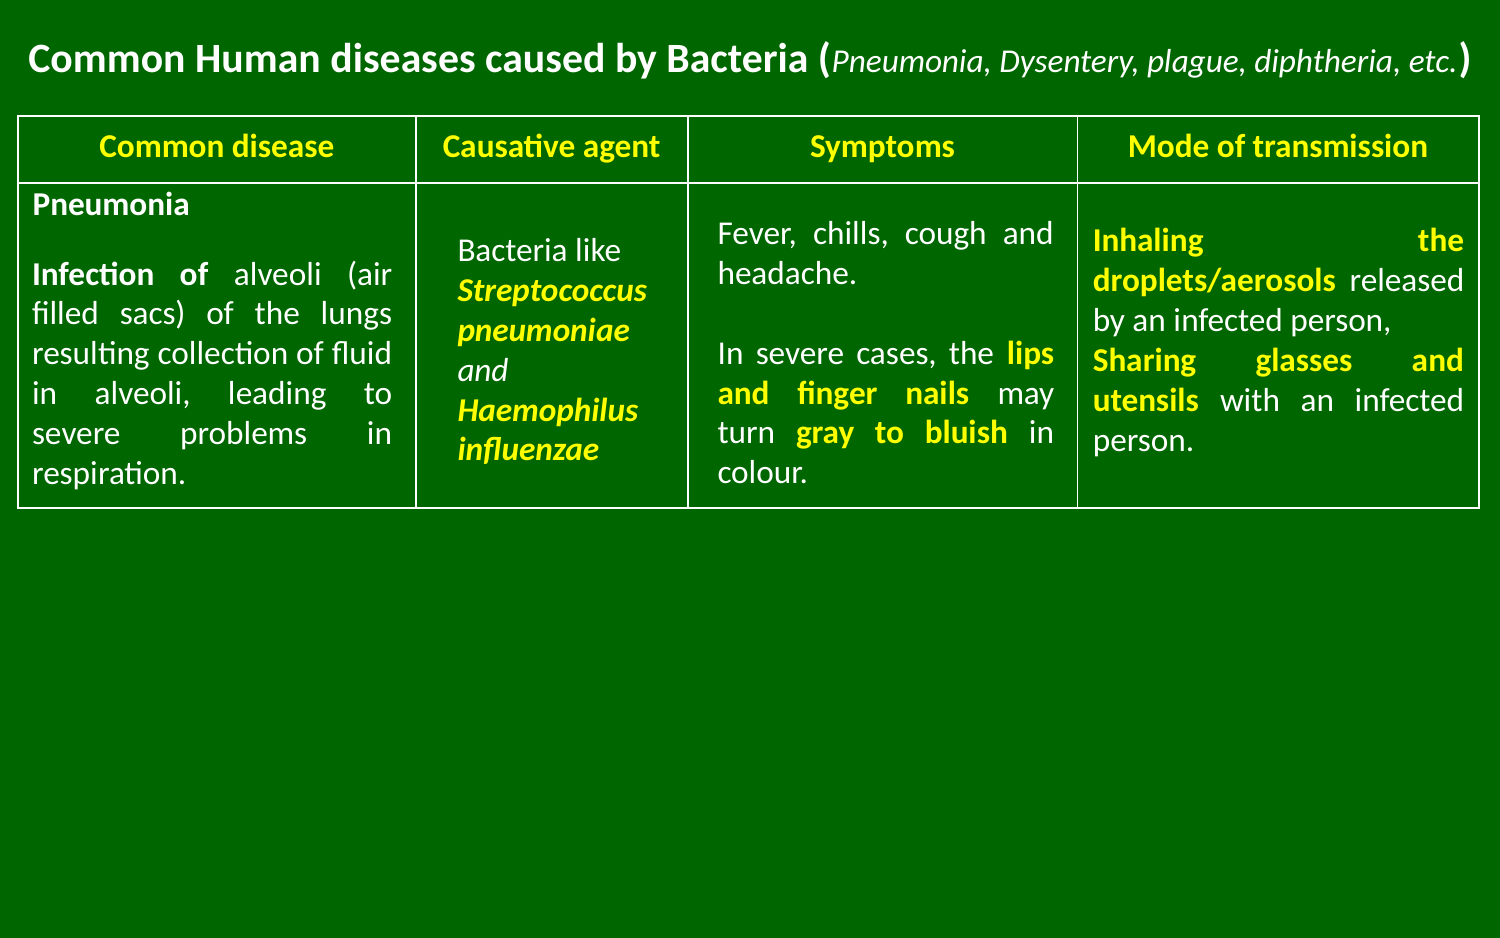

# Common Human diseases caused by Bacteria (Pneumonia, Dysentery, plague, diphtheria, etc.)
| Common disease | Causative agent | Symptoms | Mode of transmission |
| --- | --- | --- | --- |
| Pneumonia |  |  |  |
Fever, chills, cough and headache.

In severe cases, the lips and finger nails may turn gray to bluish in colour.
Inhaling the droplets/aerosols released by an infected person,
Sharing glasses and utensils with an infected person.
Bacteria like Streptococcus pneumoniae and Haemophilus influenzae
Infection of alveoli (air filled sacs) of the lungs resulting collection of fluid in alveoli, leading to severe problems in respiration.